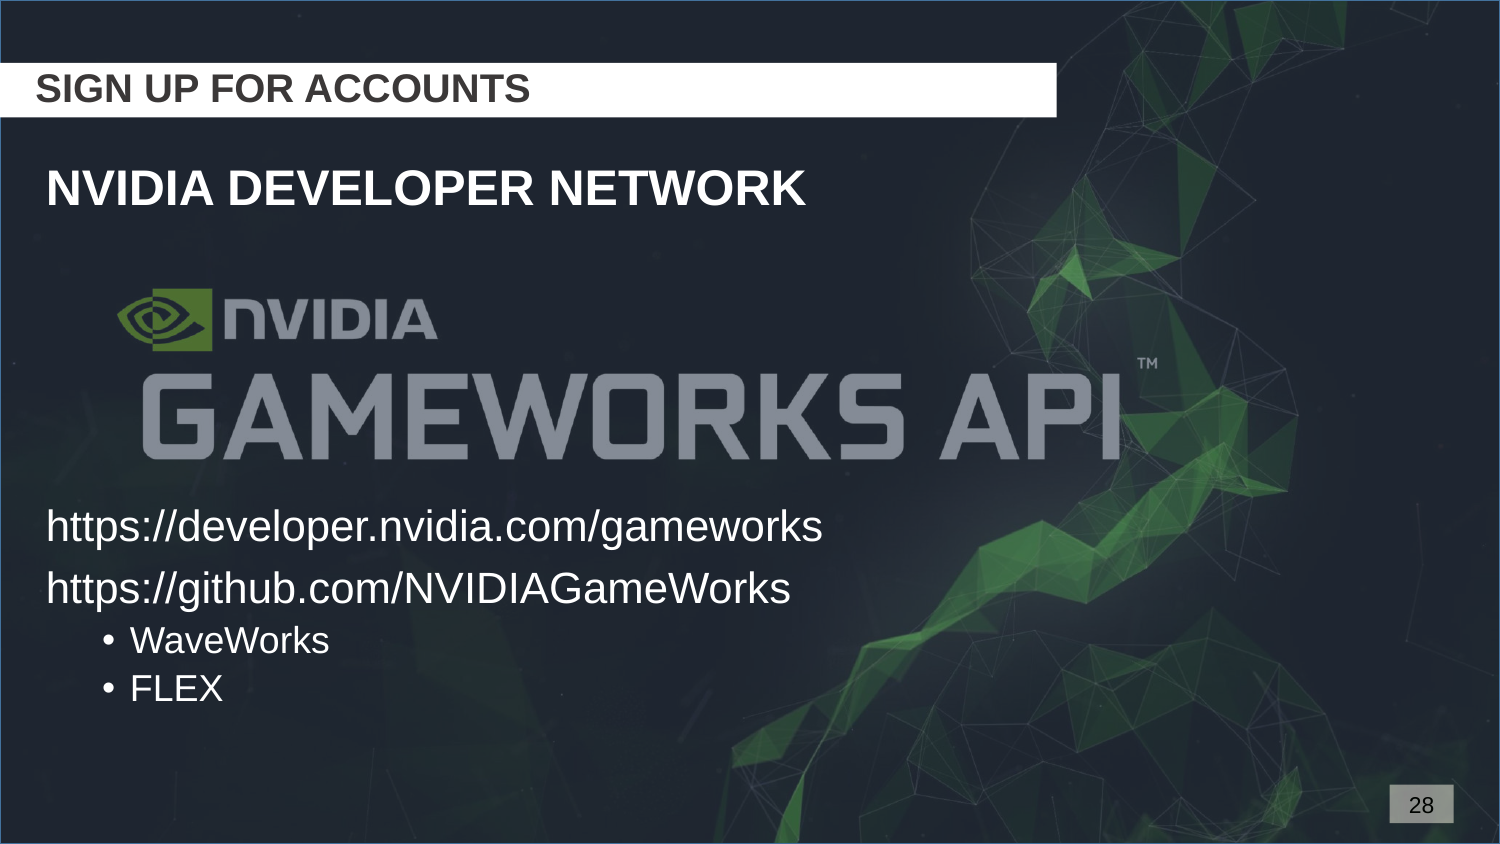

# SIGN UP FOR ACCOUNTS
NVIDIA DEVELOPER NETWORK
https://developer.nvidia.com/gameworks
https://github.com/NVIDIAGameWorks
WaveWorks
FLEX